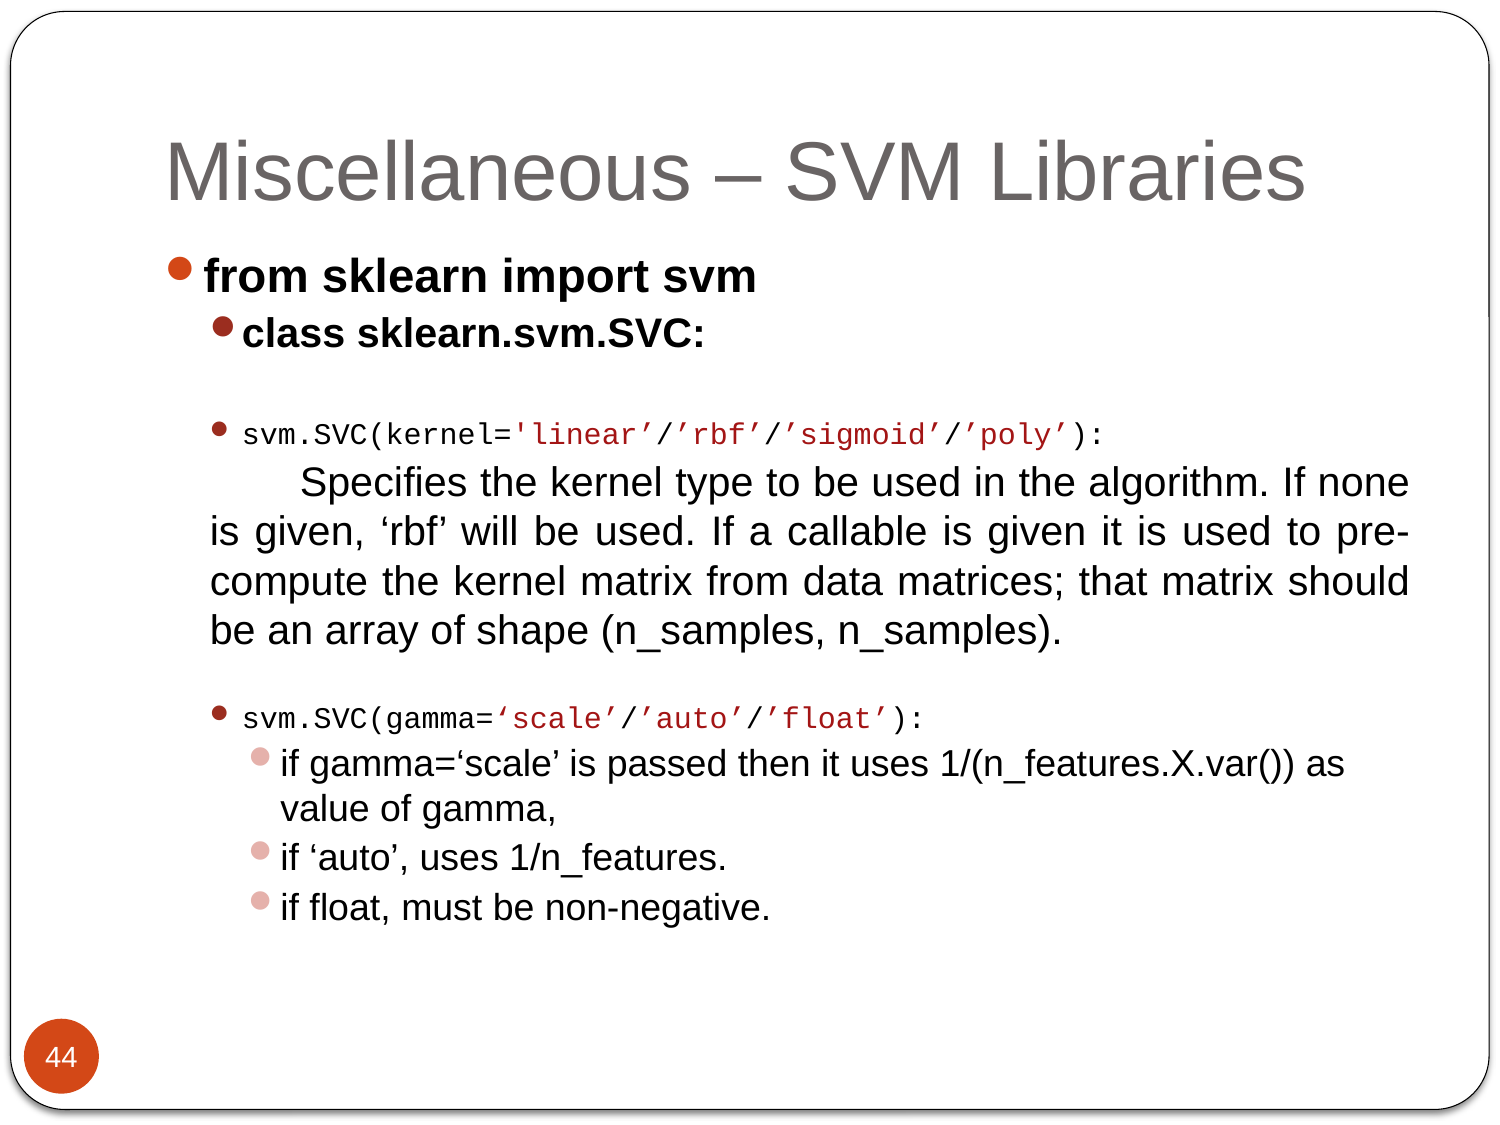

# Miscellaneous – SVM Libraries
from sklearn import svm
class sklearn.svm.SVC:

svm.SVC(kernel='linear’/’rbf’/’sigmoid’/’poly’):
	Specifies the kernel type to be used in the algorithm. If none is given, ‘rbf’ will be used. If a callable is given it is used to pre-compute the kernel matrix from data matrices; that matrix should be an array of shape (n_samples, n_samples).

svm.SVC(gamma=‘scale’/’auto’/’float’):
if gamma=‘scale’ is passed then it uses 1/(n_features.X.var()) as value of gamma,
if ‘auto’, uses 1/n_features.
if float, must be non-negative.

44